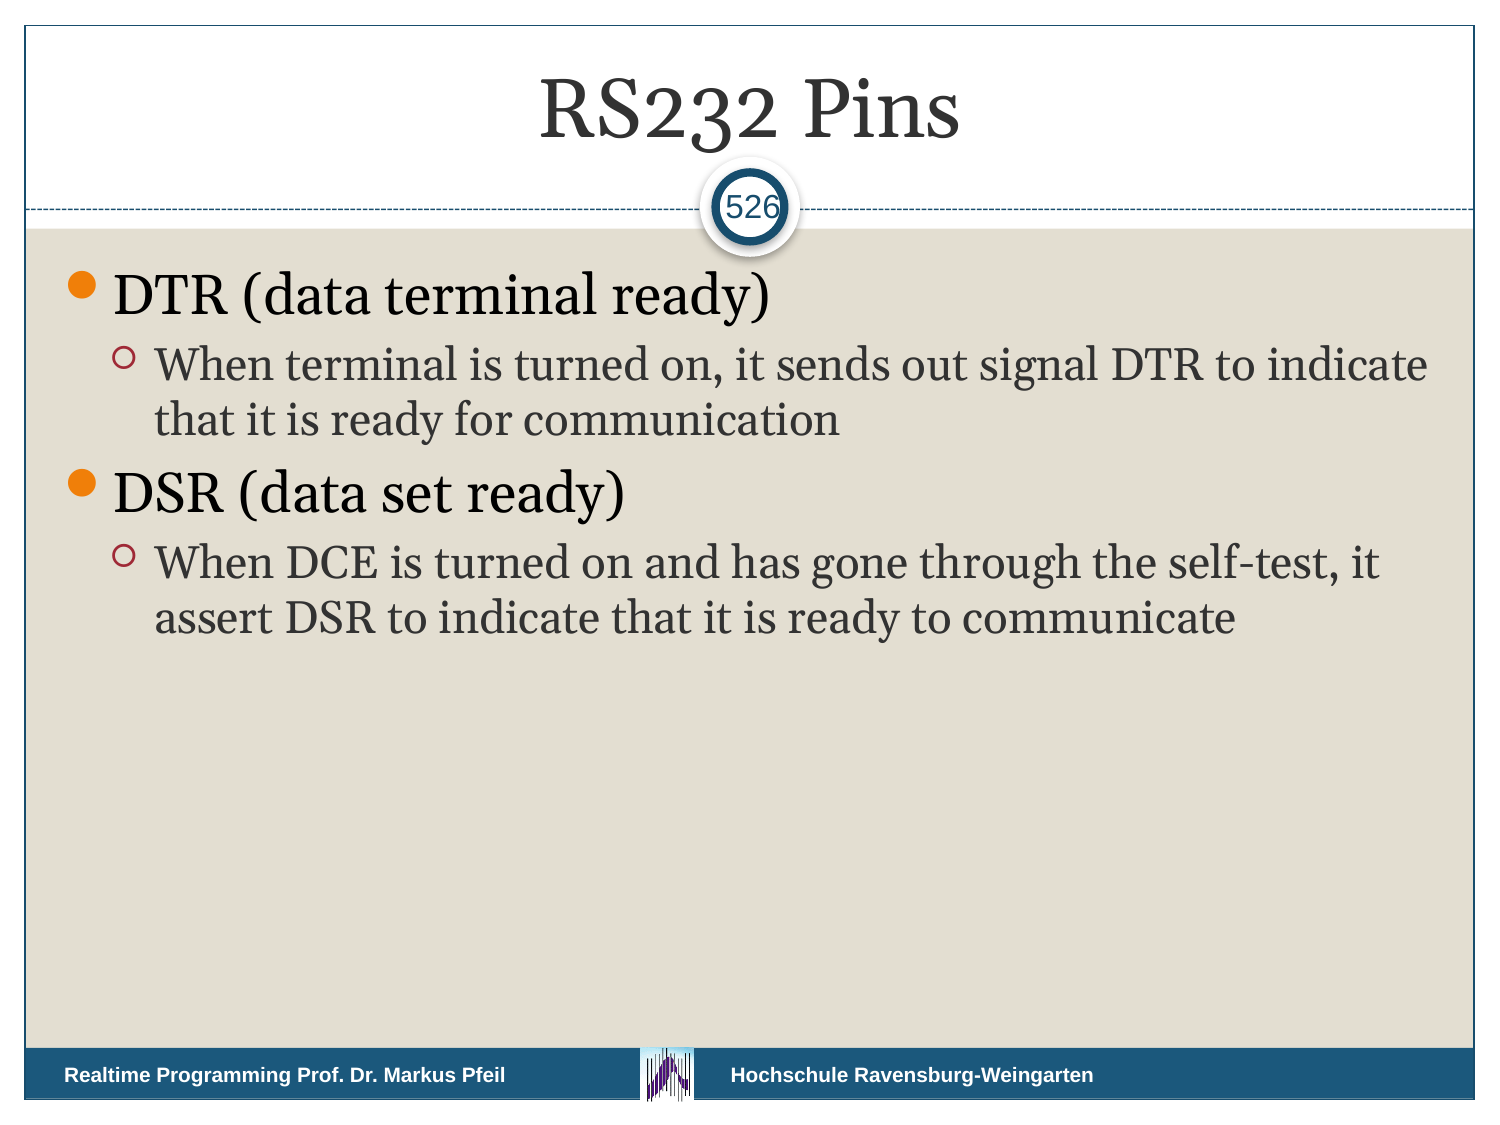

# RS232 Pins
526
DTR (data terminal ready)
When terminal is turned on, it sends out signal DTR to indicate that it is ready for communication
DSR (data set ready)
When DCE is turned on and has gone through the self-test, it assert DSR to indicate that it is ready to communicate
Realtime Programming Prof. Dr. Markus Pfeil